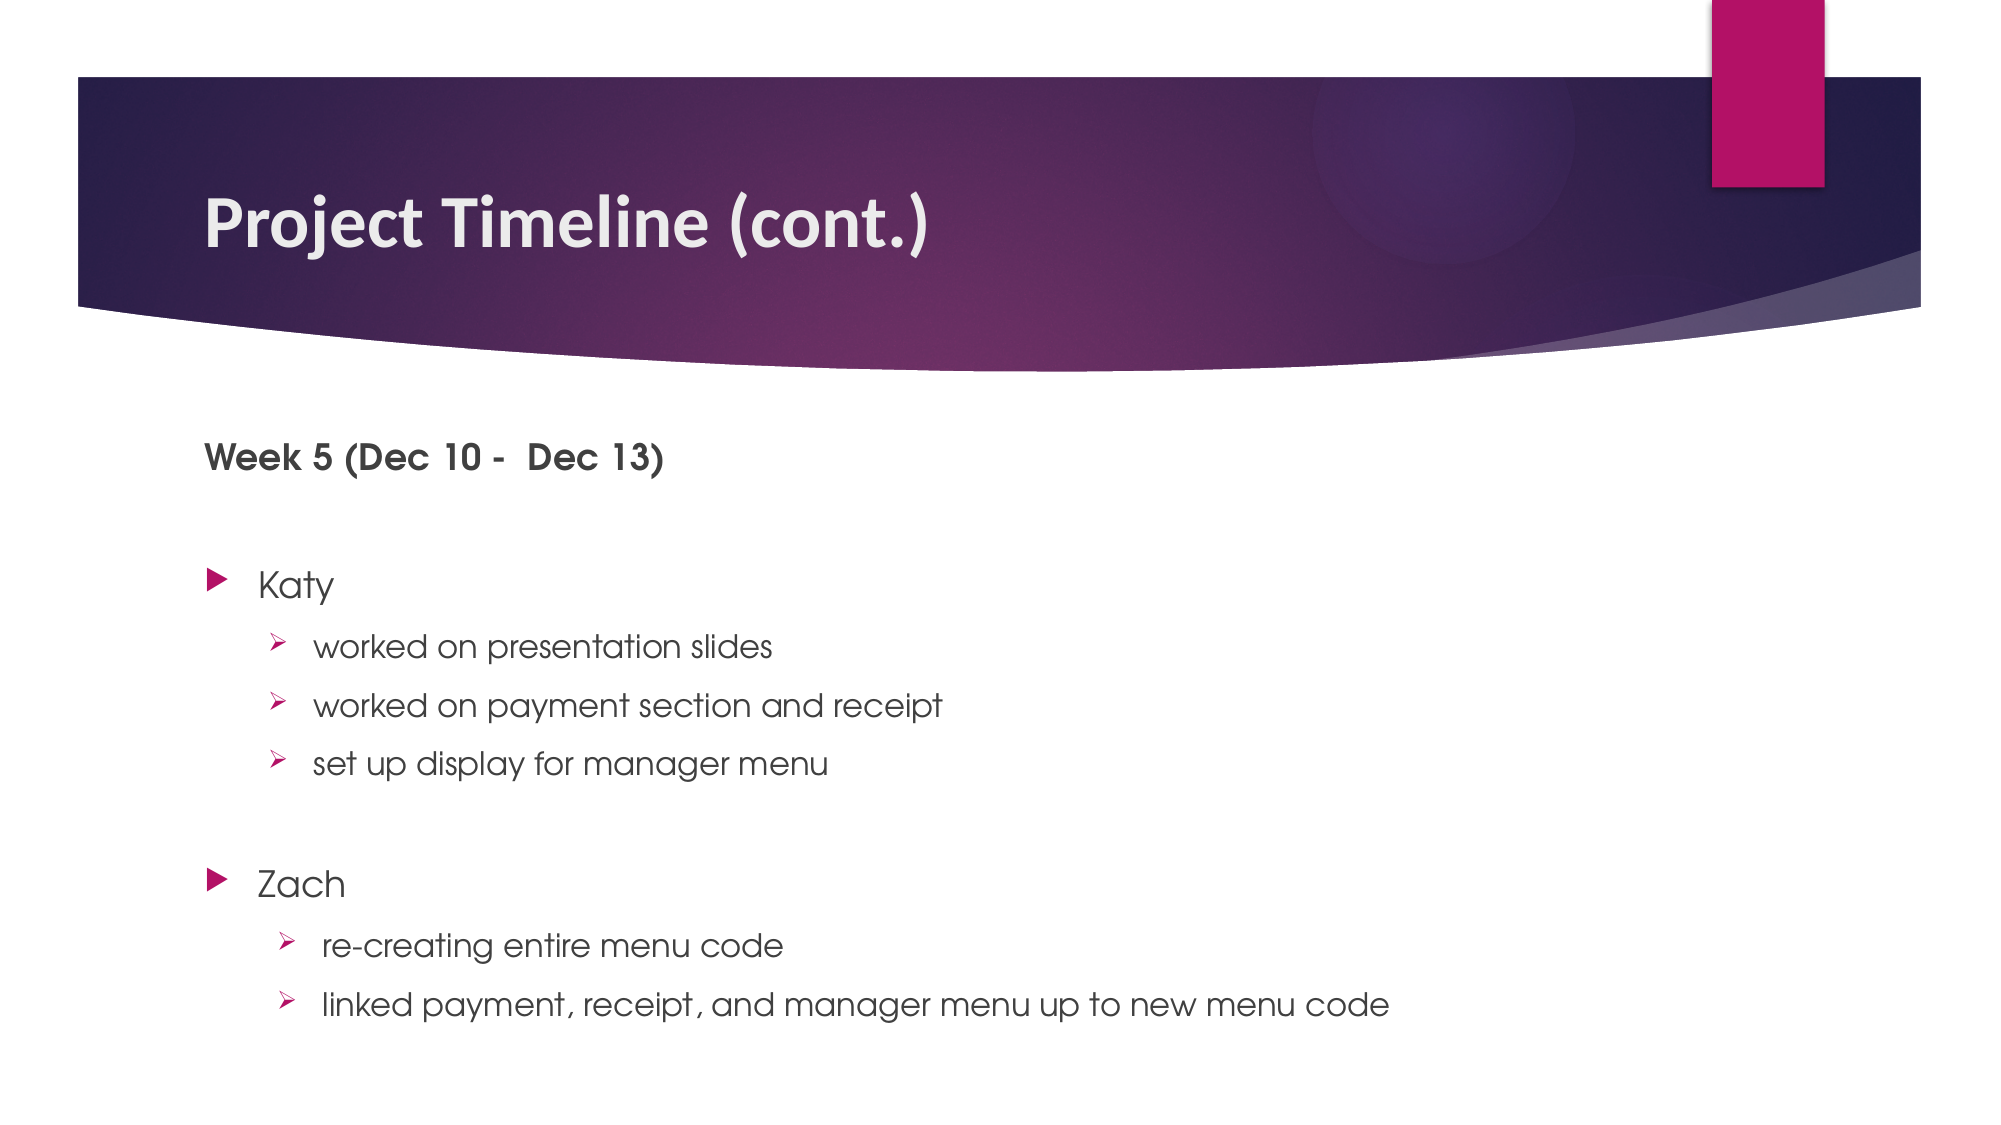

# Project Timeline (cont.)
Week 5 (Dec 10 -  Dec 13)

Katy
worked on presentation slides
worked on payment section and receipt
set up display for manager menu

Zach
re-creating entire menu code
linked payment, receipt, and manager menu up to new menu code